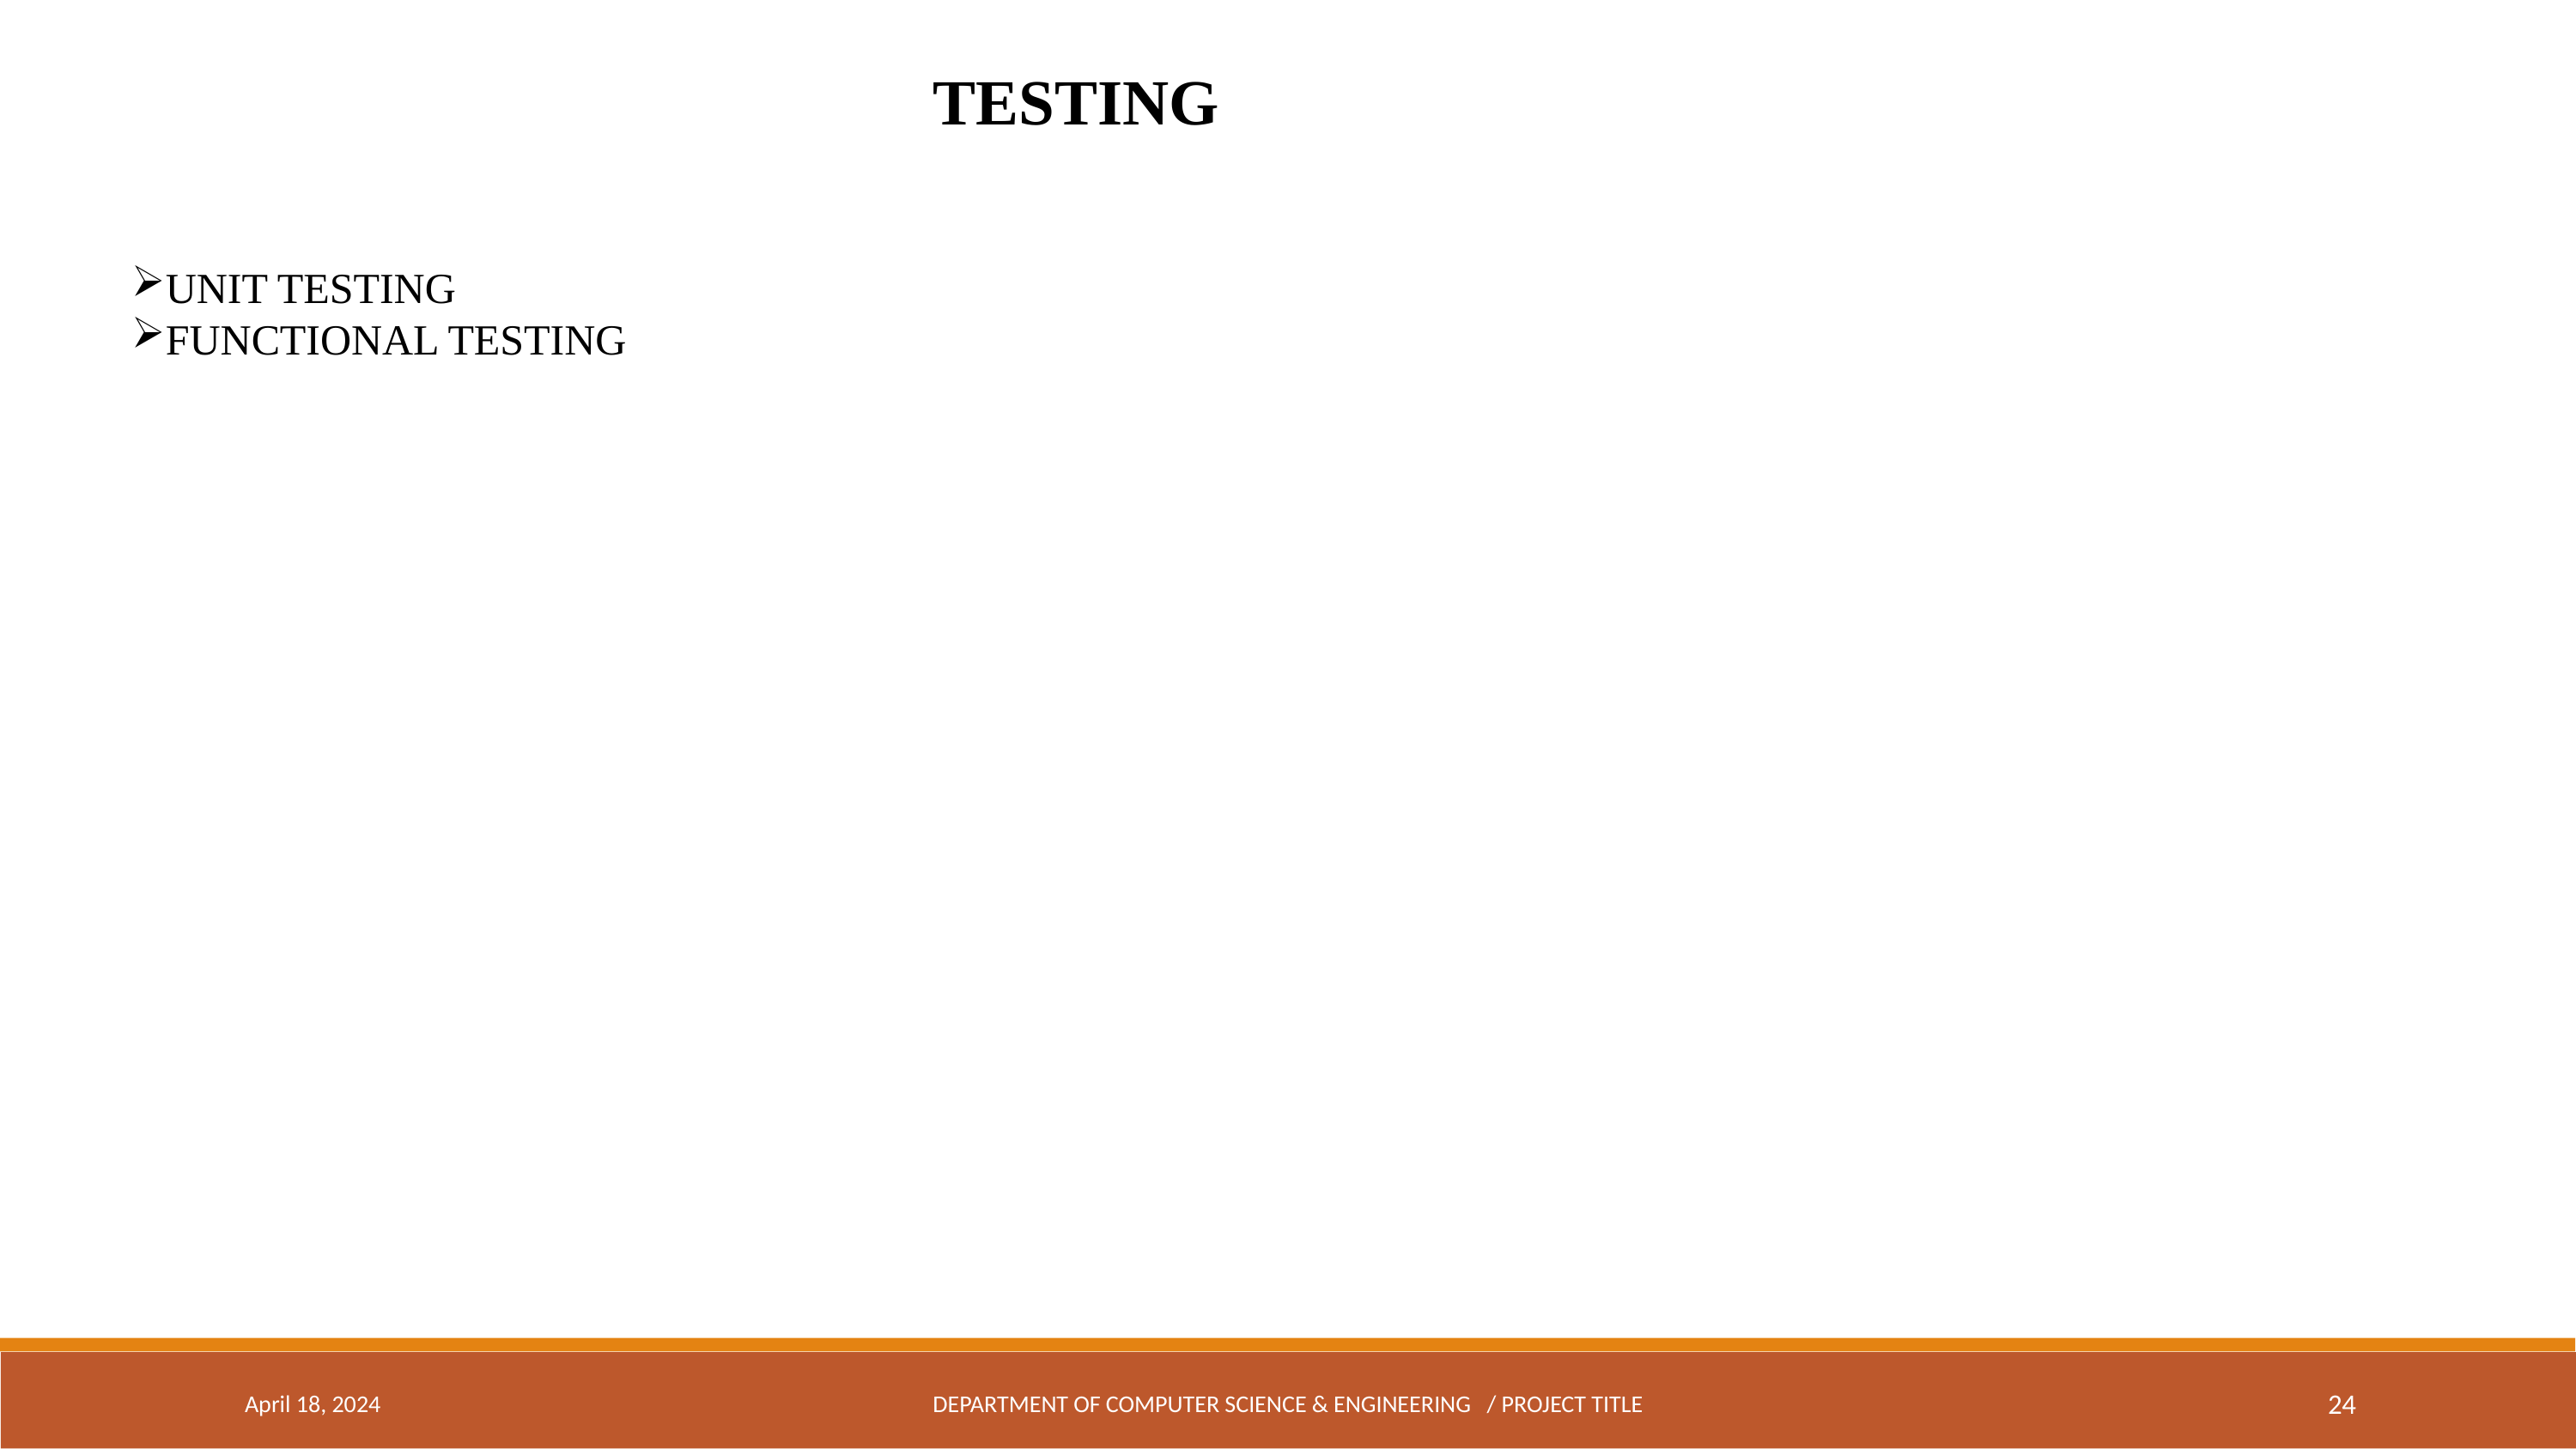

TESTING
UNIT TESTING
FUNCTIONAL TESTING

April 18, 2024
DEPARTMENT OF COMPUTER SCIENCE & ENGINEERING   / PROJECT TITLE
24